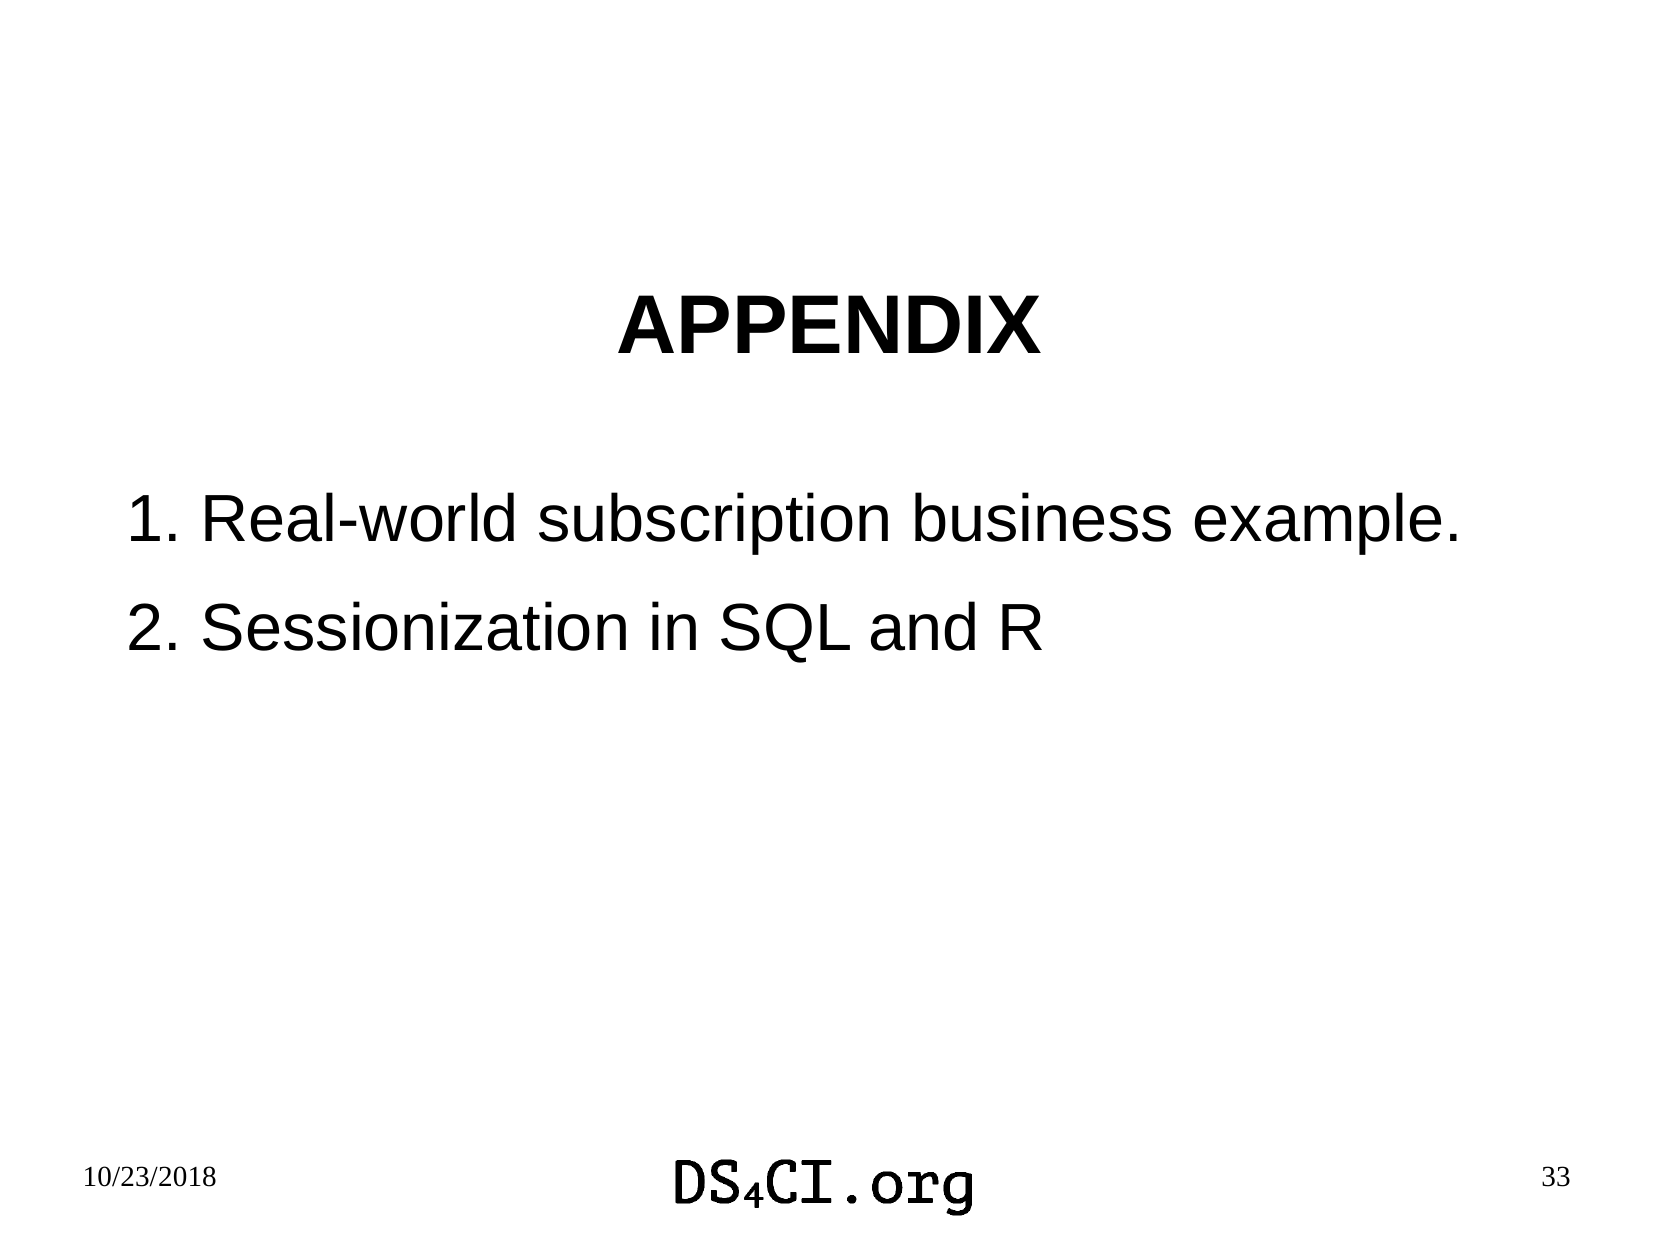

# Appendix
1. Real-world subscription business example.
2. Sessionization in SQL and R

10/23/2018
33